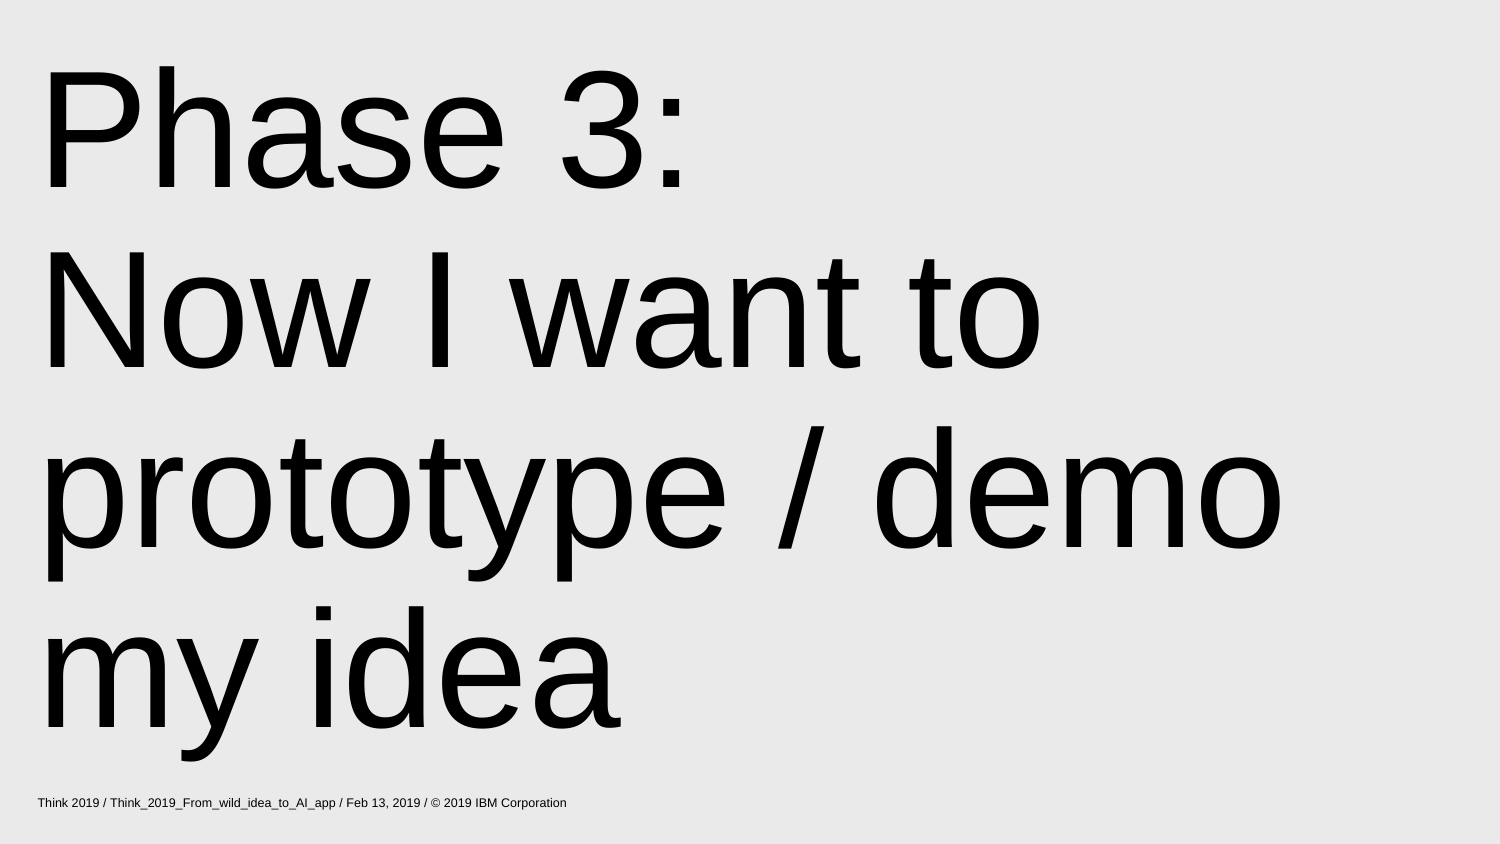

# Phase 3: Now I want to prototype / demo my idea
Think 2019 / Think_2019_From_wild_idea_to_AI_app / Feb 13, 2019 / © 2019 IBM Corporation